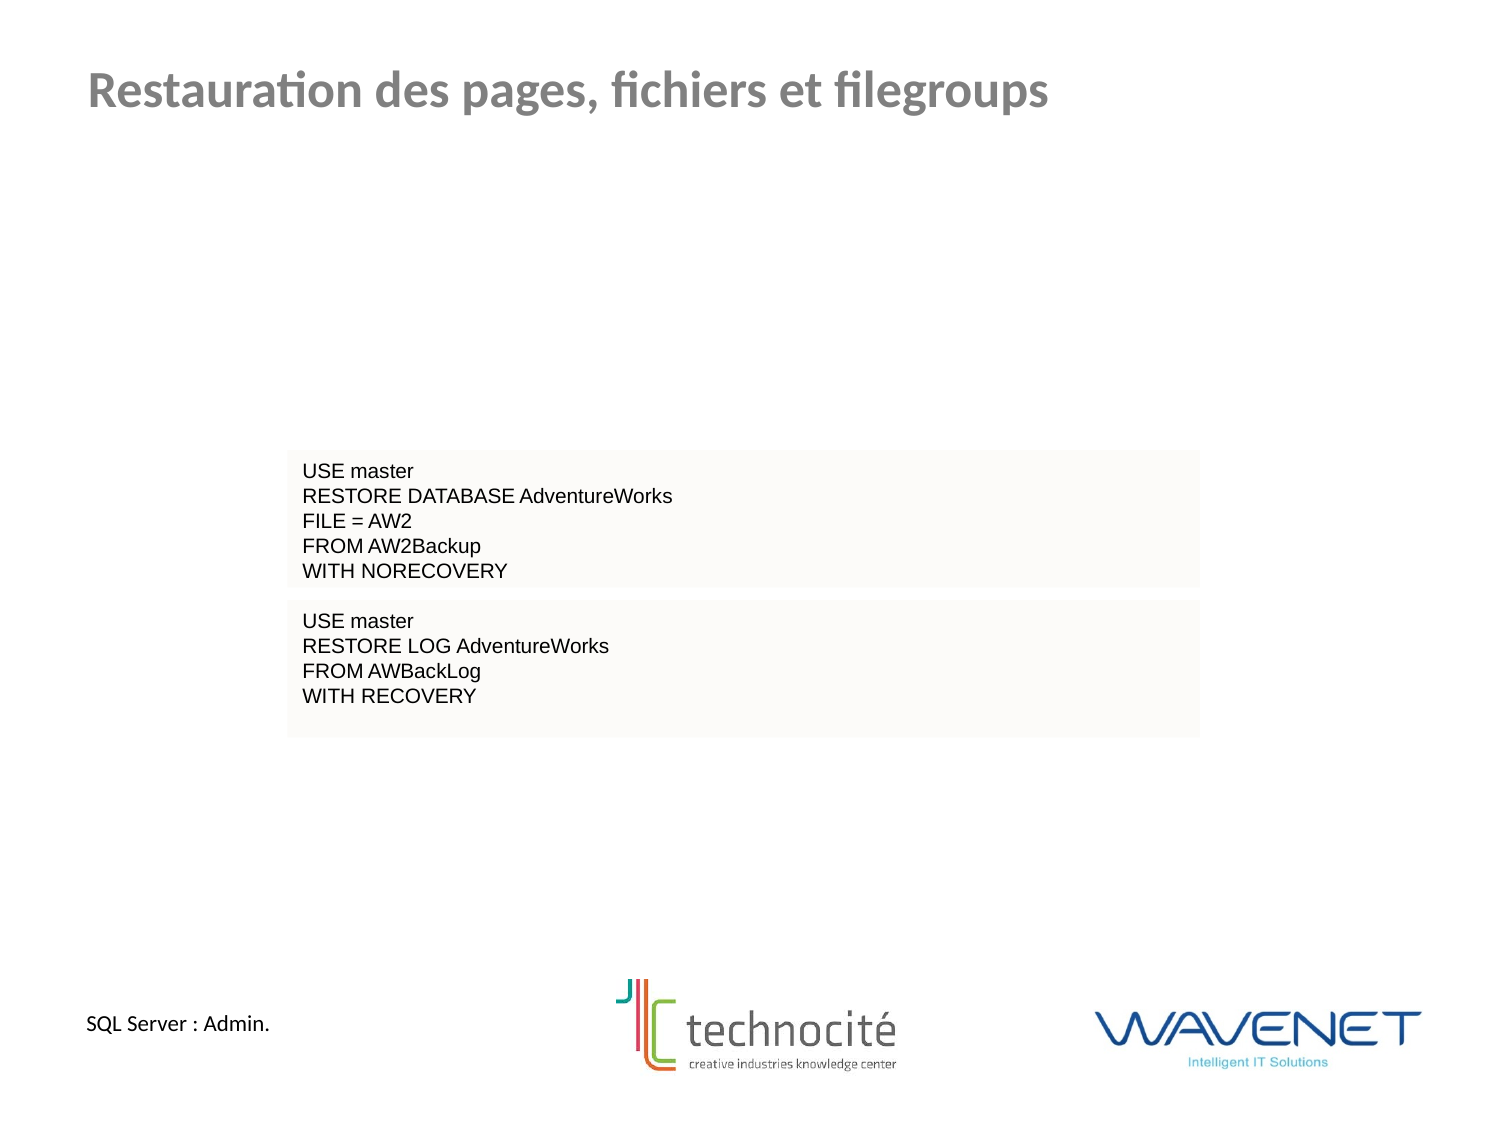

Restauration des pages, fichiers et filegroups
USE master
RESTORE DATABASE AdventureWorks
FILE = AW2
FROM AW2Backup
WITH NORECOVERY
USE master
RESTORE LOG AdventureWorks
FROM AWBackLog
WITH RECOVERY
SQL Server : Admin.